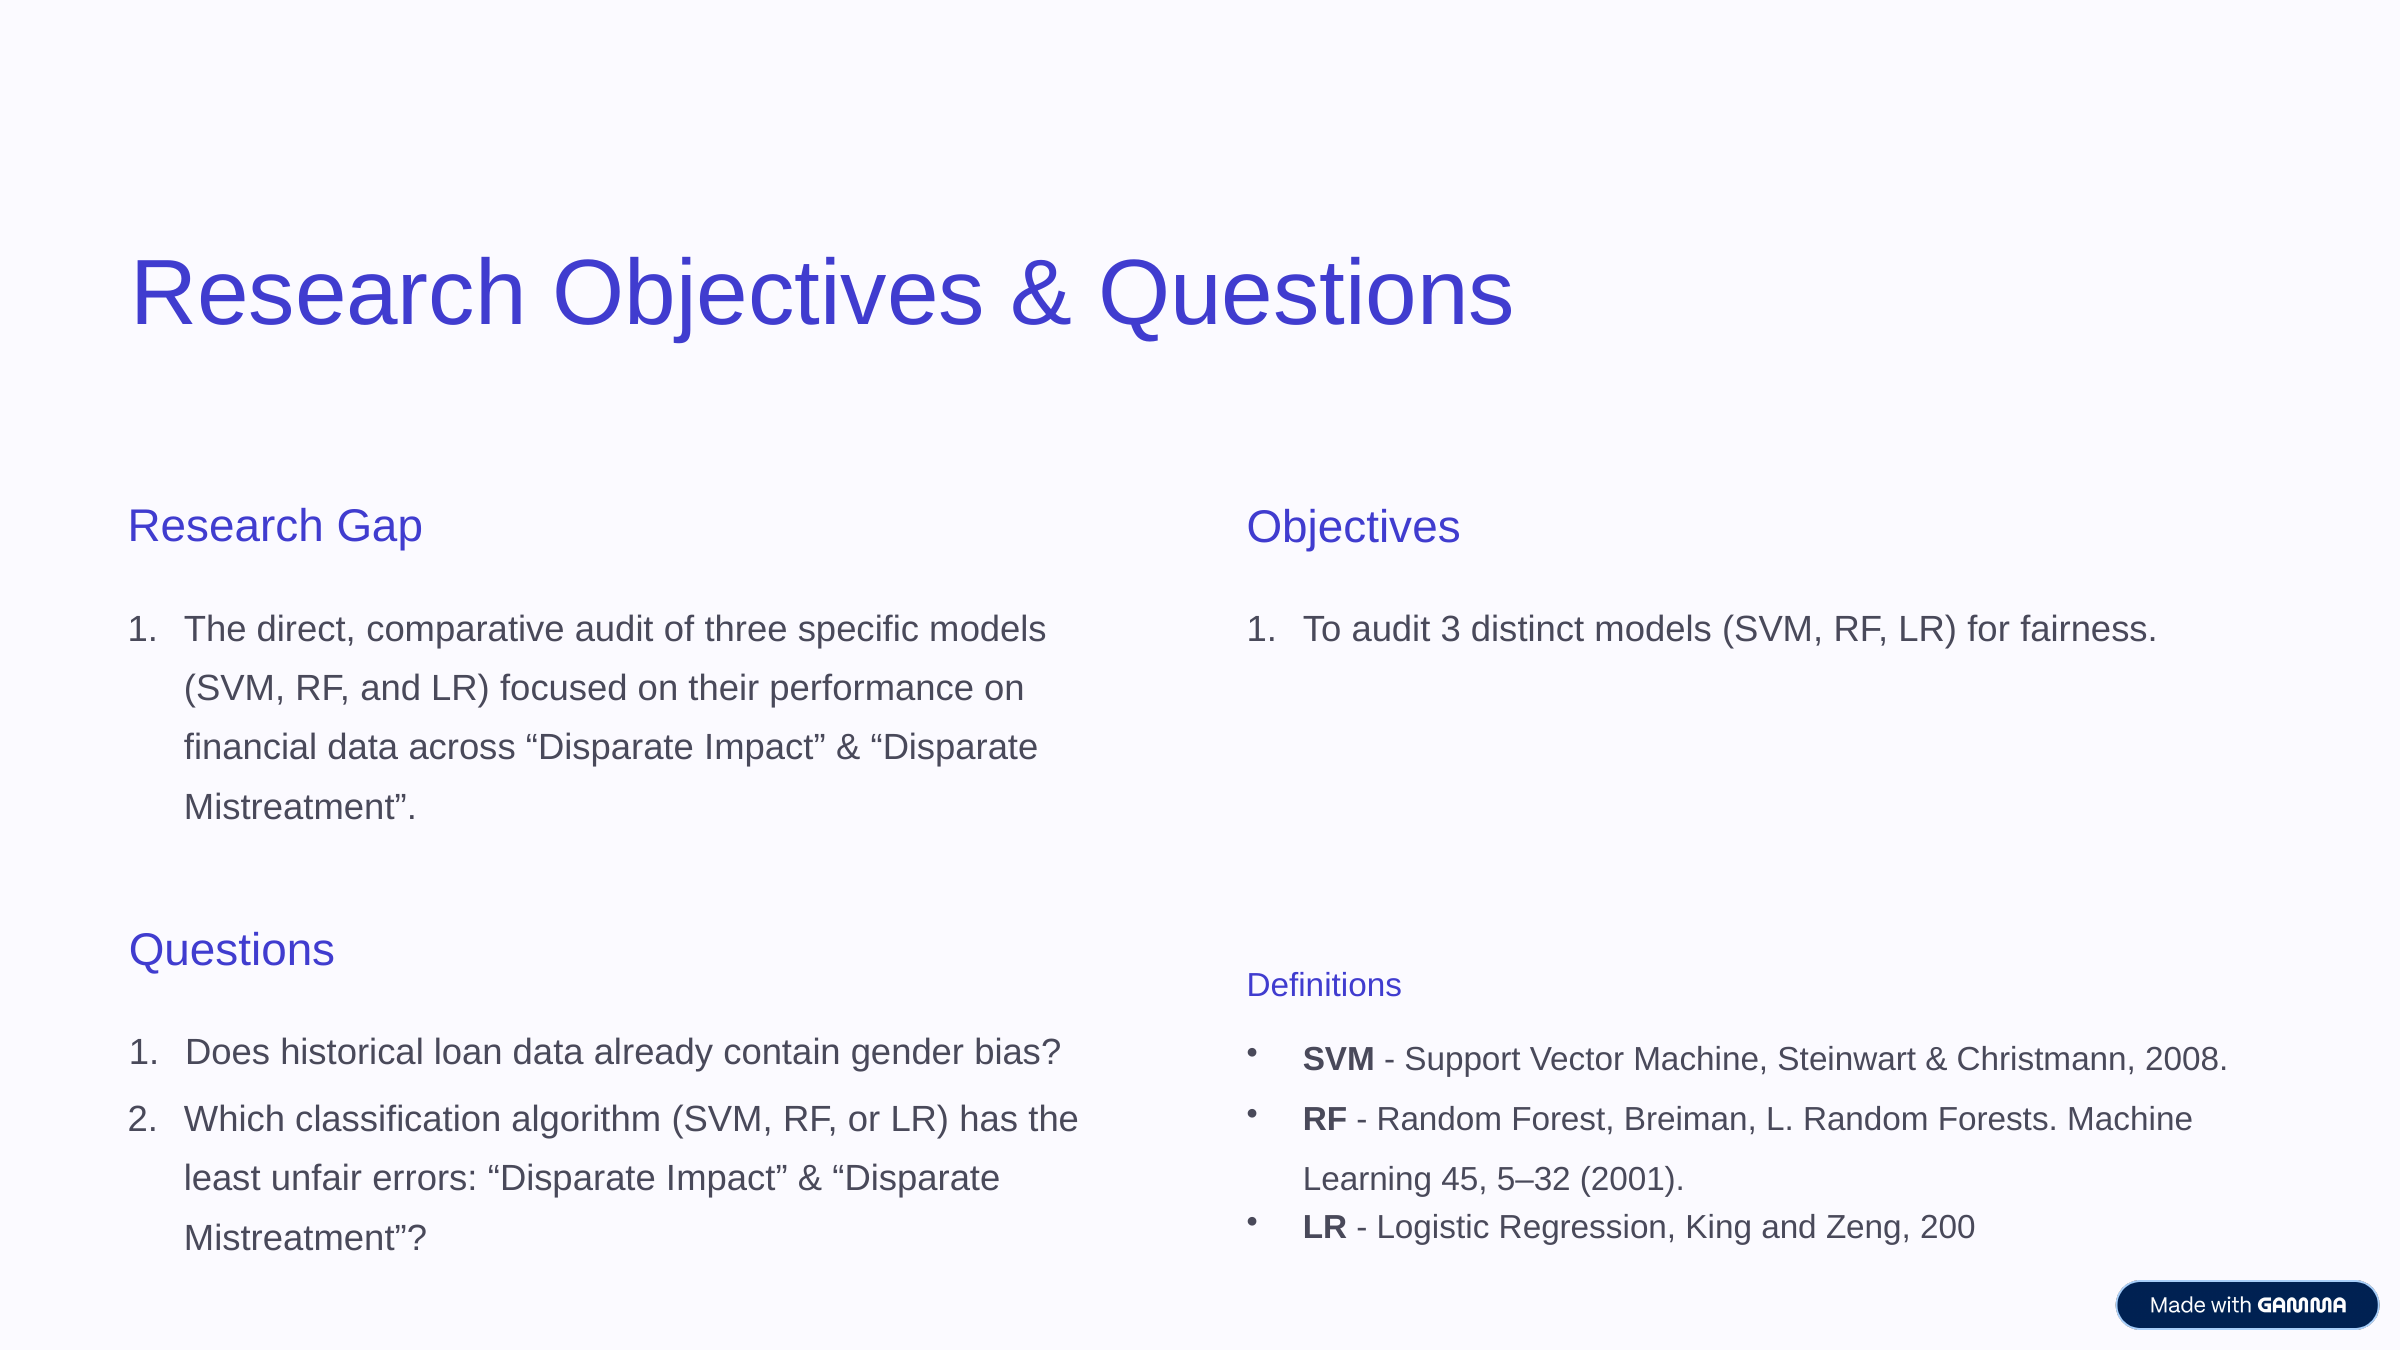

Research Objectives & Questions
Research Gap
Objectives
The direct, comparative audit of three specific models (SVM, RF, and LR) focused on their performance on financial data across “Disparate Impact” & “Disparate Mistreatment”.
To audit 3 distinct models (SVM, RF, LR) for fairness.
Questions
Definitions
Does historical loan data already contain gender bias?
SVM - Support Vector Machine, Steinwart & Christmann, 2008.
RF - Random Forest, Breiman, L. Random Forests. Machine Learning 45, 5–32 (2001).
Which classification algorithm (SVM, RF, or LR) has the least unfair errors: “Disparate Impact” & “Disparate Mistreatment”?
LR - Logistic Regression, King and Zeng, 200